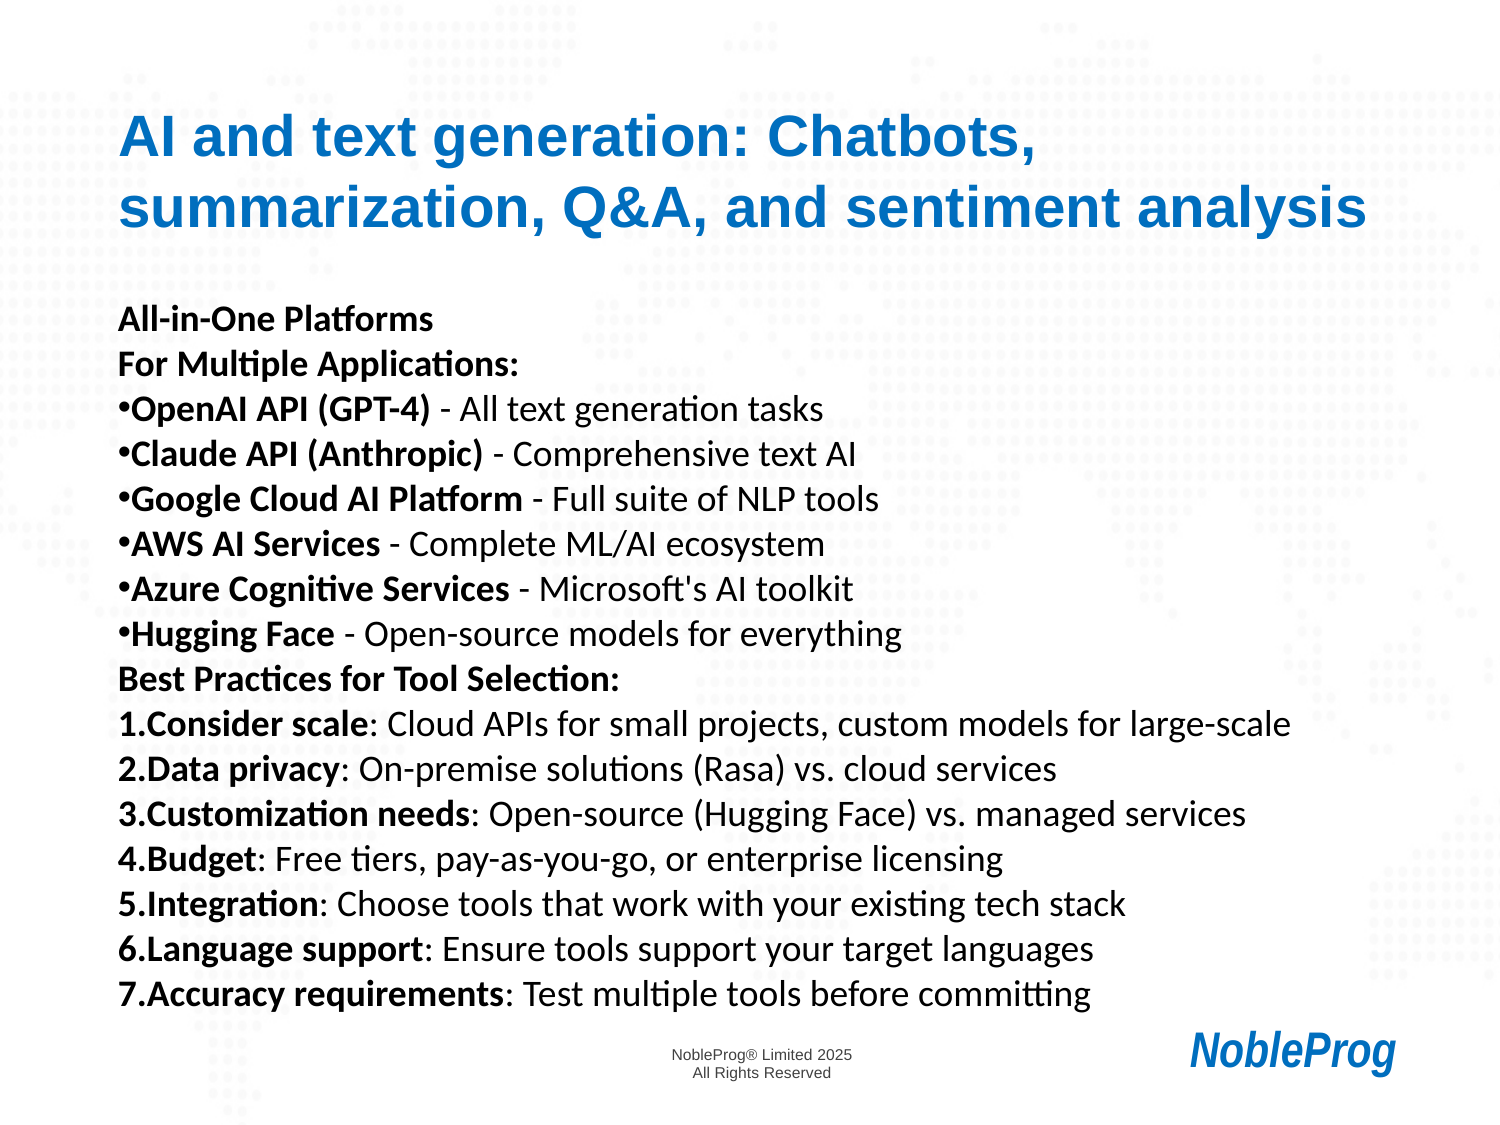

# AI and text generation: Chatbots, summarization, Q&A, and sentiment analysis
All-in-One Platforms
For Multiple Applications:
OpenAI API (GPT-4) - All text generation tasks
Claude API (Anthropic) - Comprehensive text AI
Google Cloud AI Platform - Full suite of NLP tools
AWS AI Services - Complete ML/AI ecosystem
Azure Cognitive Services - Microsoft's AI toolkit
Hugging Face - Open-source models for everything
Best Practices for Tool Selection:
Consider scale: Cloud APIs for small projects, custom models for large-scale
Data privacy: On-premise solutions (Rasa) vs. cloud services
Customization needs: Open-source (Hugging Face) vs. managed services
Budget: Free tiers, pay-as-you-go, or enterprise licensing
Integration: Choose tools that work with your existing tech stack
Language support: Ensure tools support your target languages
Accuracy requirements: Test multiple tools before committing